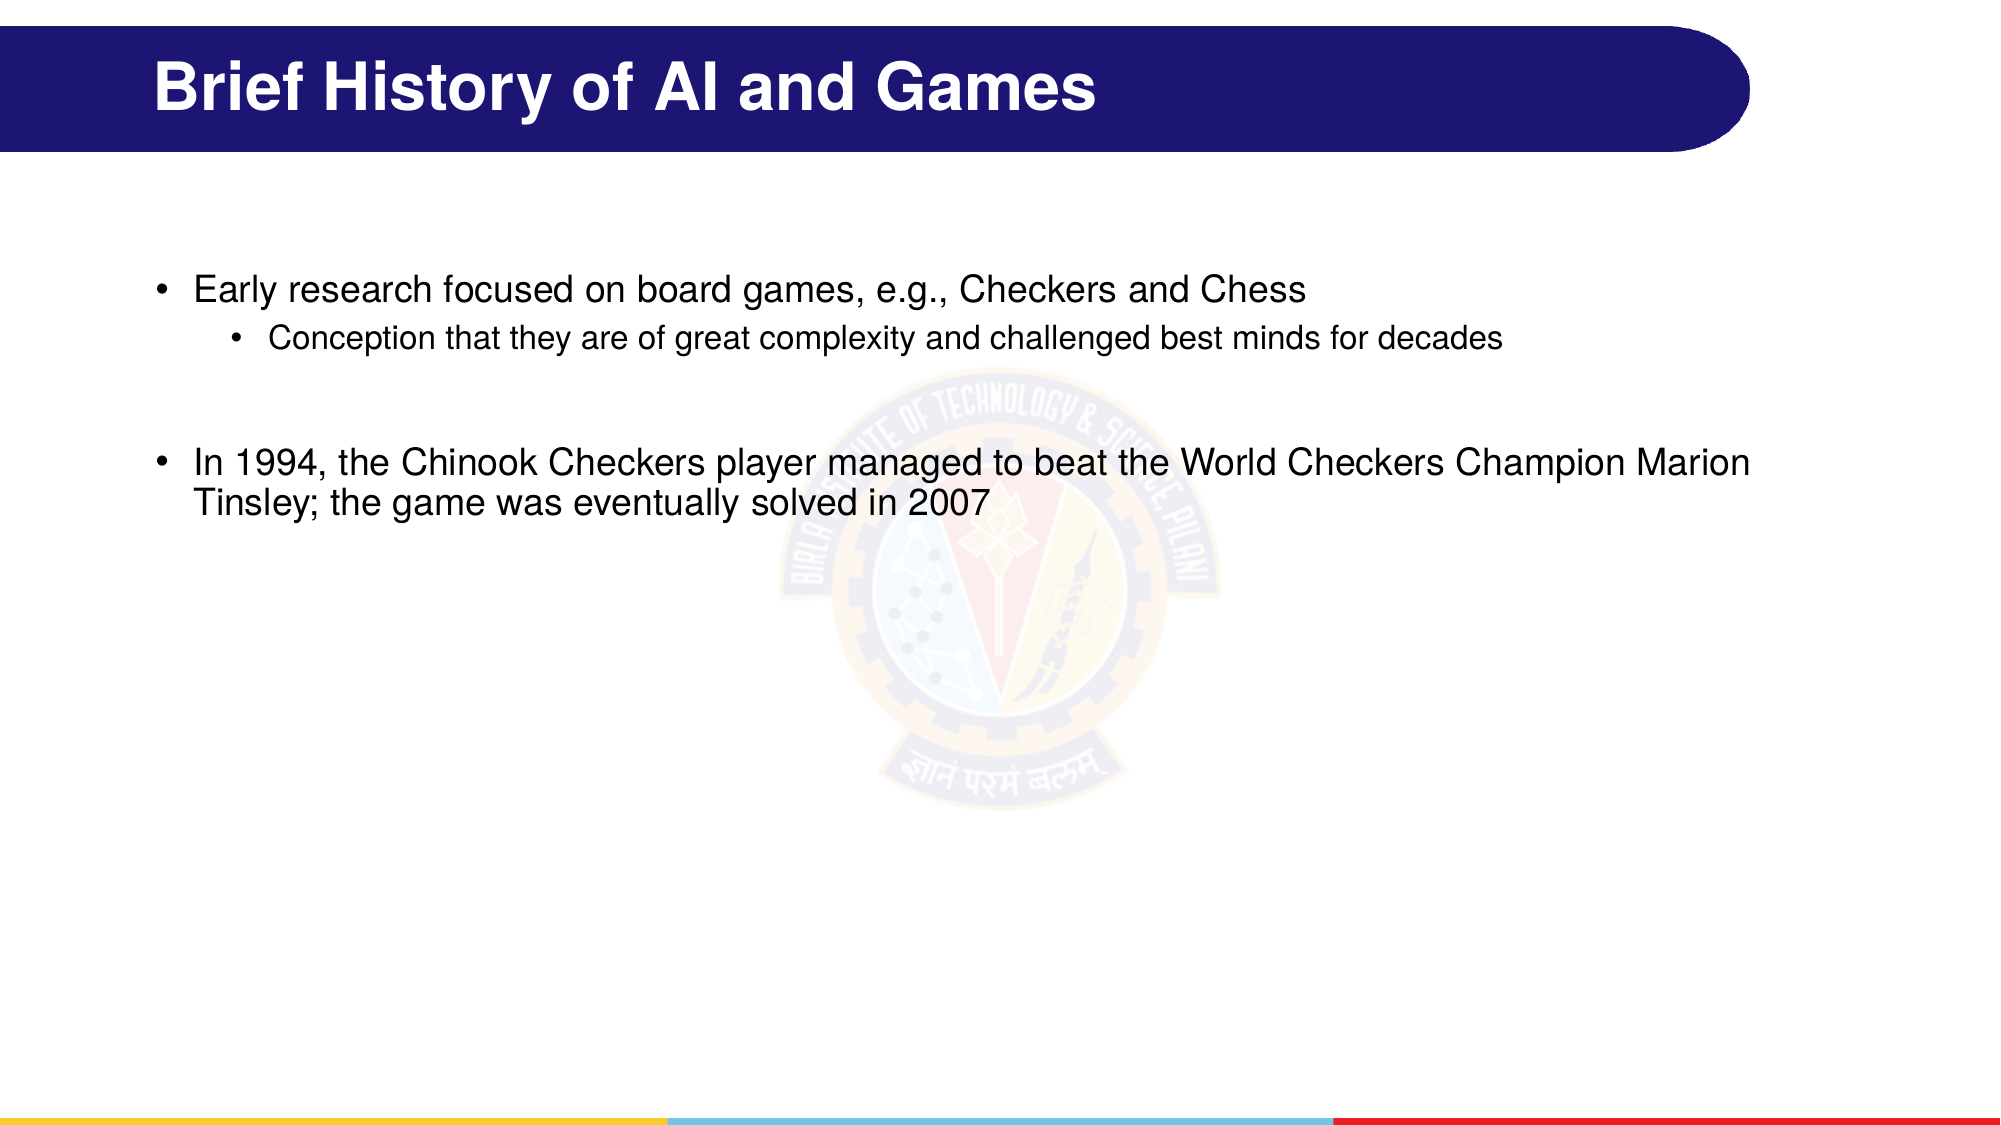

# Brief History of AI and Games

Early research focused on board games, e.g., Checkers and Chess
Conception that they are of great complexity and challenged best minds for decades

In 1994, the Chinook Checkers player managed to beat the World Checkers Champion Marion Tinsley; the game was eventually solved in 2007